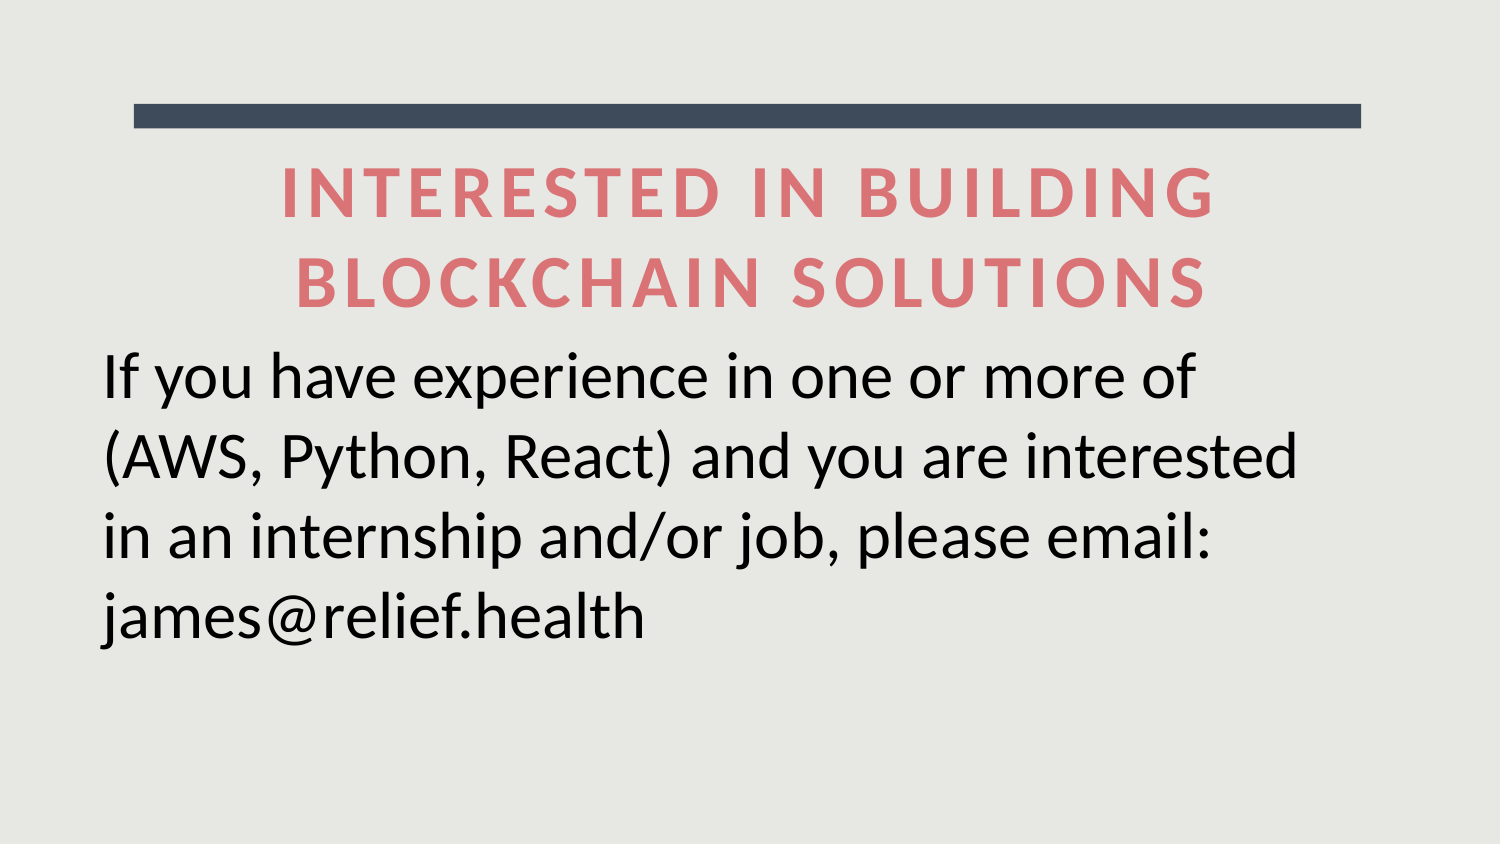

# INTERESTED IN BUILDING BLOCKCHAIN SOLUTIONS
If you have experience in one or more of (AWS, Python, React) and you are interested in an internship and/or job, please email: james@relief.health